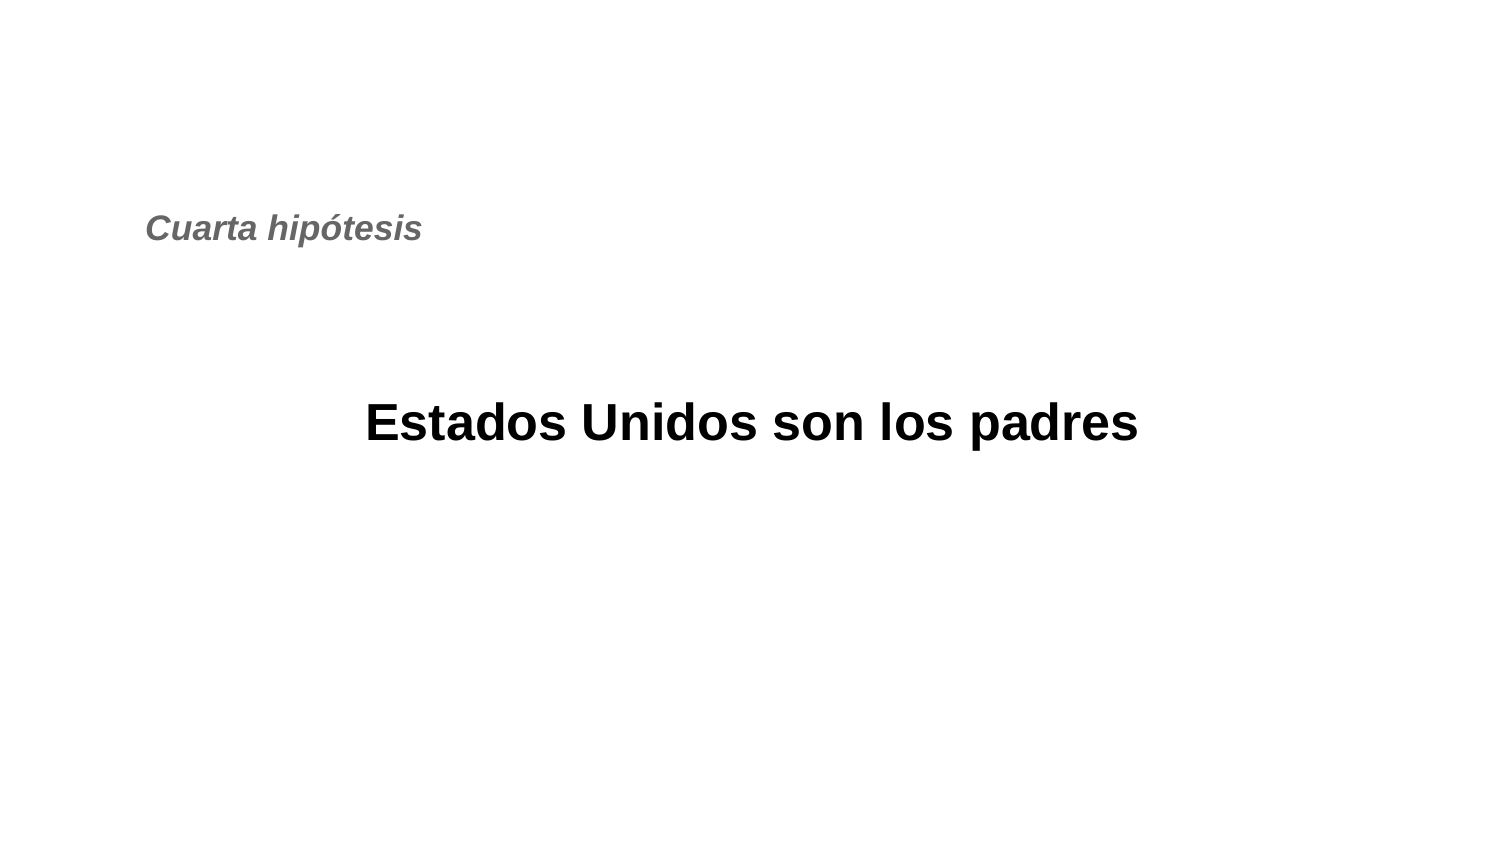

Cuarta hipótesis

Estados Unidos son los padres